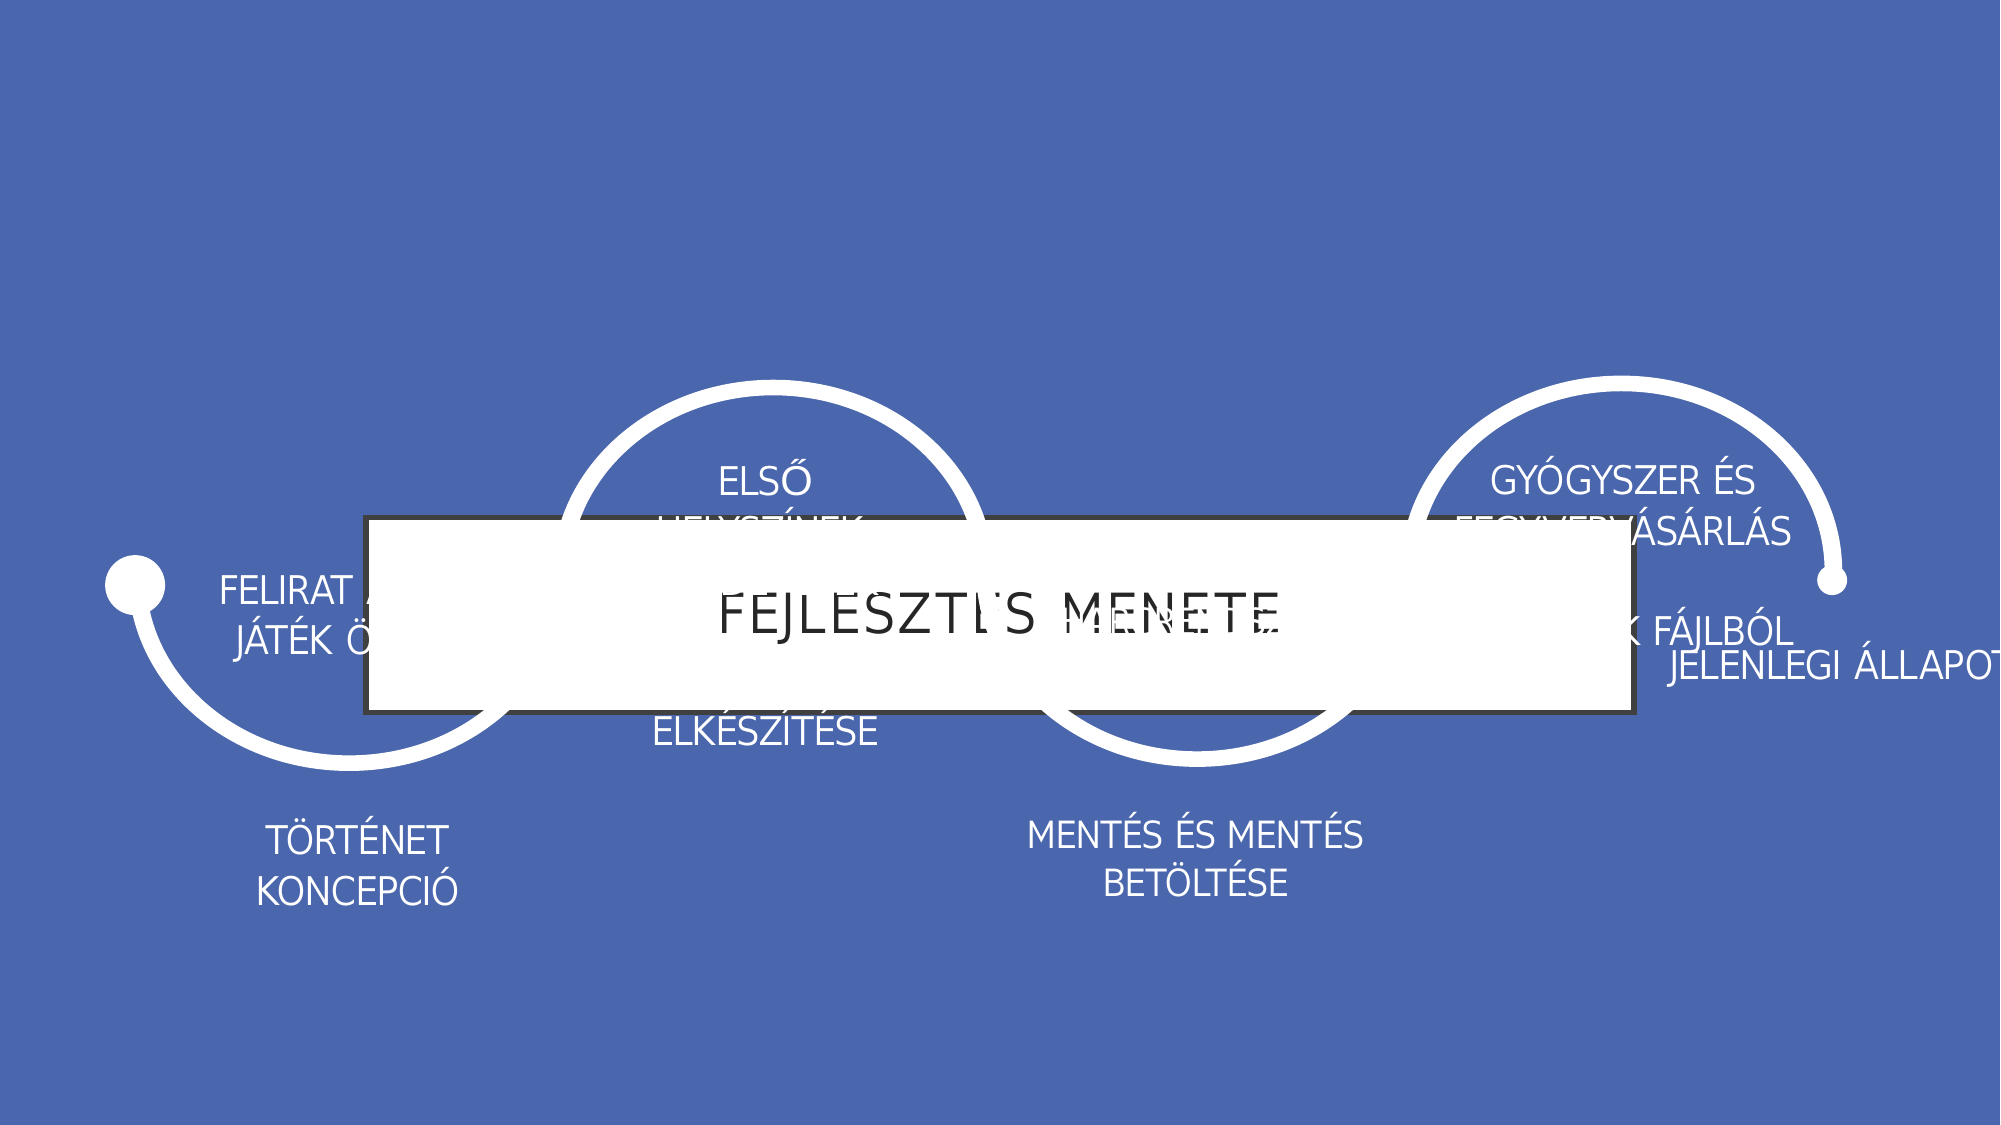

GYÓGYSZER ÉS FEGYVERVÁSÁRLÁS

SZÖVEGEK FÁJLBÓL

ELSŐ HELYSZÍNEK, KÜLDETÉSEK

MENÜ ELKÉSZÍTÉSE
# Fejlesztés menete
HEAL- ÉS HARCRENDSZER
MENTÉS ÉS MENTÉS BETÖLTÉSE
FELIRAT ALAPÚ
JÁTÉK ÖTLETE

TÖRTÉNET
KONCEPCIÓ

JELENLEGI ÁLLAPOT